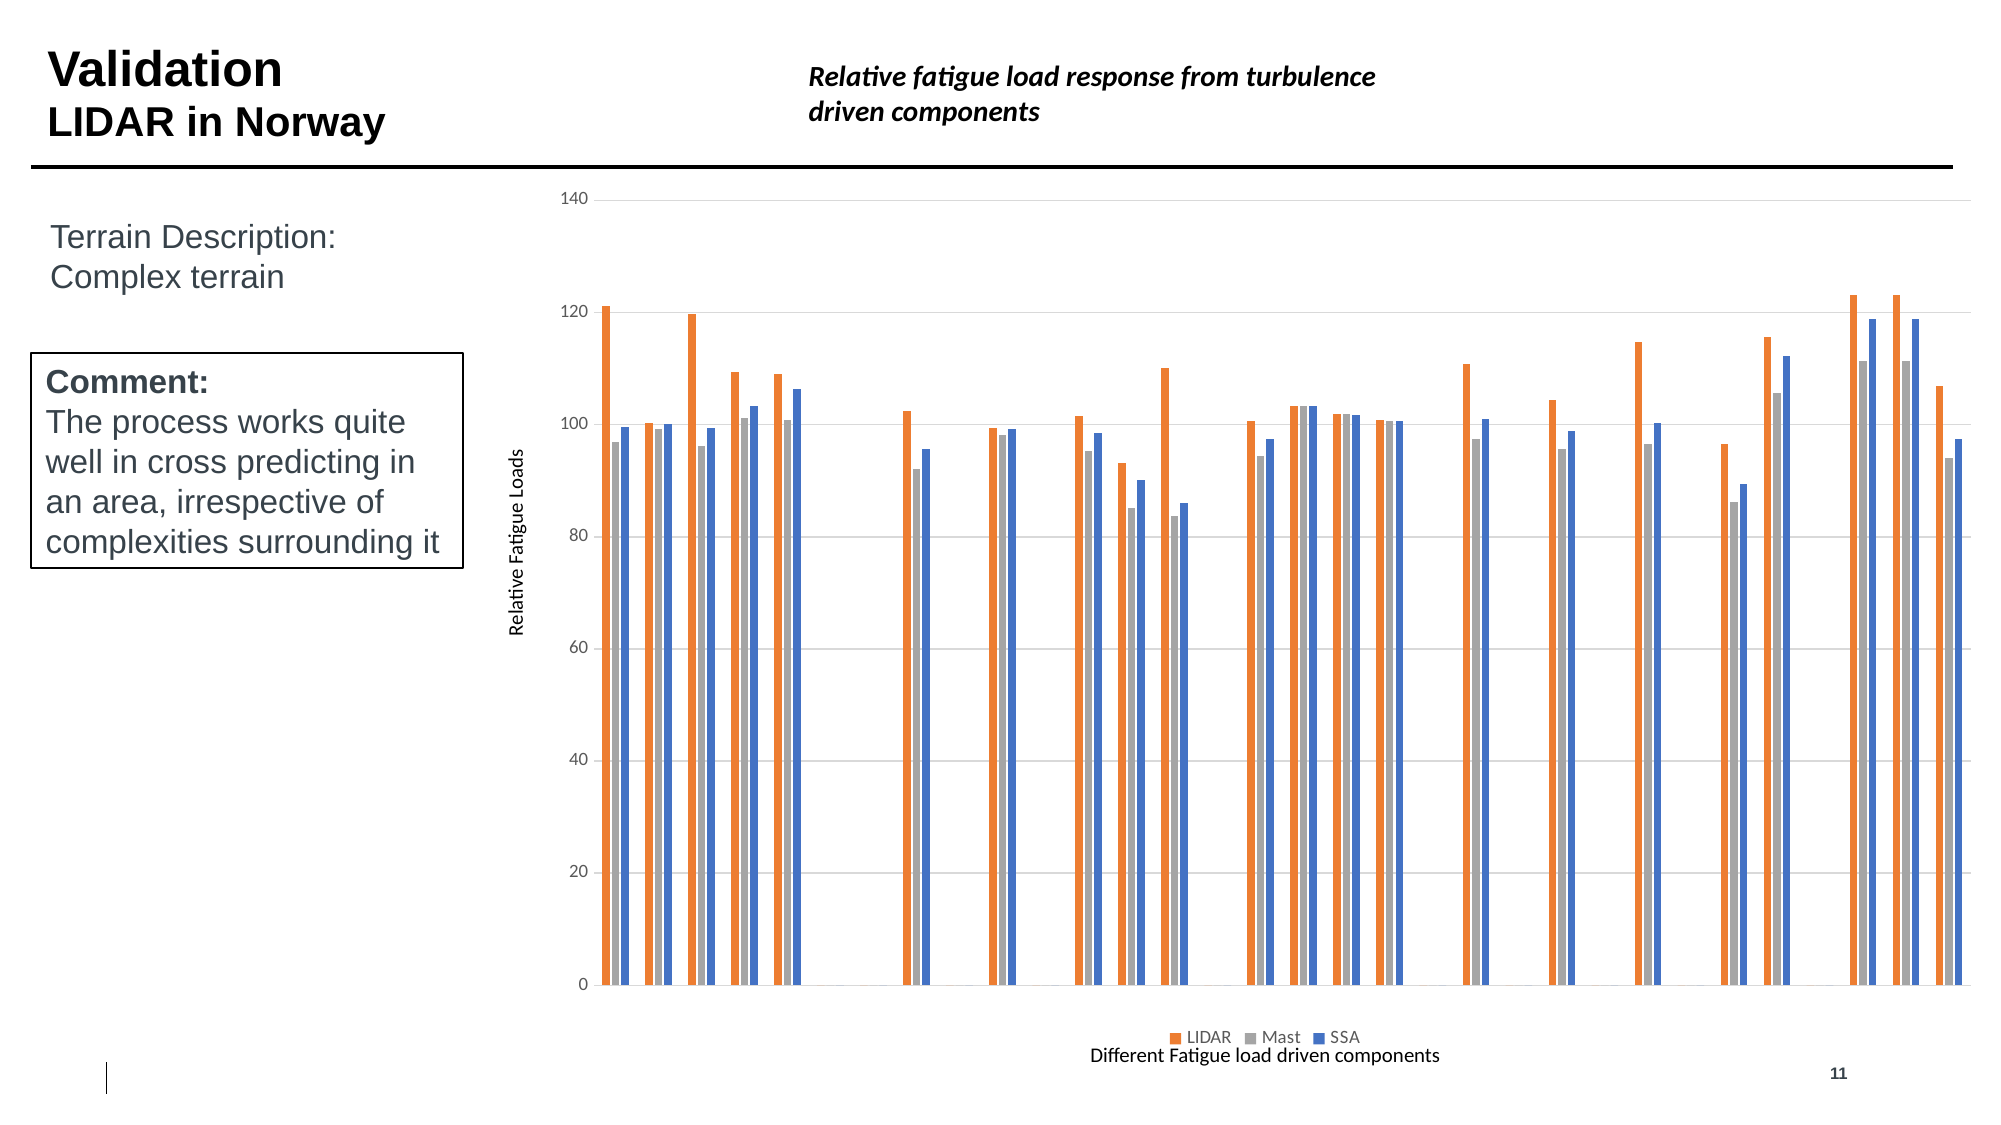

Validation
LIDAR in Norway
Relative fatigue load response from turbulence driven components

### Chart

| Category |  |  |  |
|---|---|---|---|
|  | 121.17 | 96.84 | 99.64 |
|  | 100.36 | 99.21 | 100.12 |
|  | 119.76 | 96.15 | 99.37 |
|  | 109.41 | 101.17 | 103.3 |
|  | 108.95 | 100.9 | 106.34 |
|  | 0.0 | 0.0 | 0.0 |
|  | 0.0 | 0.0 | 0.0 |
|  | 102.4 | 92.16 | 95.68 |
|  | 0.0 | 0.0 | 0.0 |
|  | 99.37 | 98.19 | 99.19 |
|  | 0.0 | 0.0 | 0.0 |
|  | 101.54 | 95.32 | 98.47 |
|  | 93.12 | 85.12 | 90.14 |
|  | 110.1 | 83.69 | 86.0 |
|  | 0.0 | 0.0 | 0.0 |
|  | 100.56 | 94.39 | 97.46 |
|  | 103.36 | 103.36 | 103.34 |
|  | 101.83 | 101.81 | 101.79 |
|  | 100.81 | 100.73 | 100.73 |
|  | 0.0 | 0.0 | 0.0 |
|  | 110.83 | 97.38 | 100.92 |
|  | 0.0 | 0.0 | 0.0 |
|  | 104.43 | 95.71 | 98.9 |
|  | 0.0 | 0.0 | 0.0 |
|  | 114.71 | 96.55 | 100.22 |
|  | 0.0 | 0.0 | 0.0 |
|  | 96.59 | 86.26 | 89.35 |
|  | 115.65 | 105.67 | 112.26 |
|  | 0.0 | 0.0 | 0.0 |
|  | 123.1 | 111.37 | 118.86 |
|  | 123.1 | 111.37 | 118.86 |
|  | 106.89 | 93.97 | 97.41 |
Terrain Description:
Complex terrain
Comment:
The process works quite well in cross predicting in an area, irrespective of complexities surrounding it
Relative Fatigue Loads
Different Fatigue load driven components
11